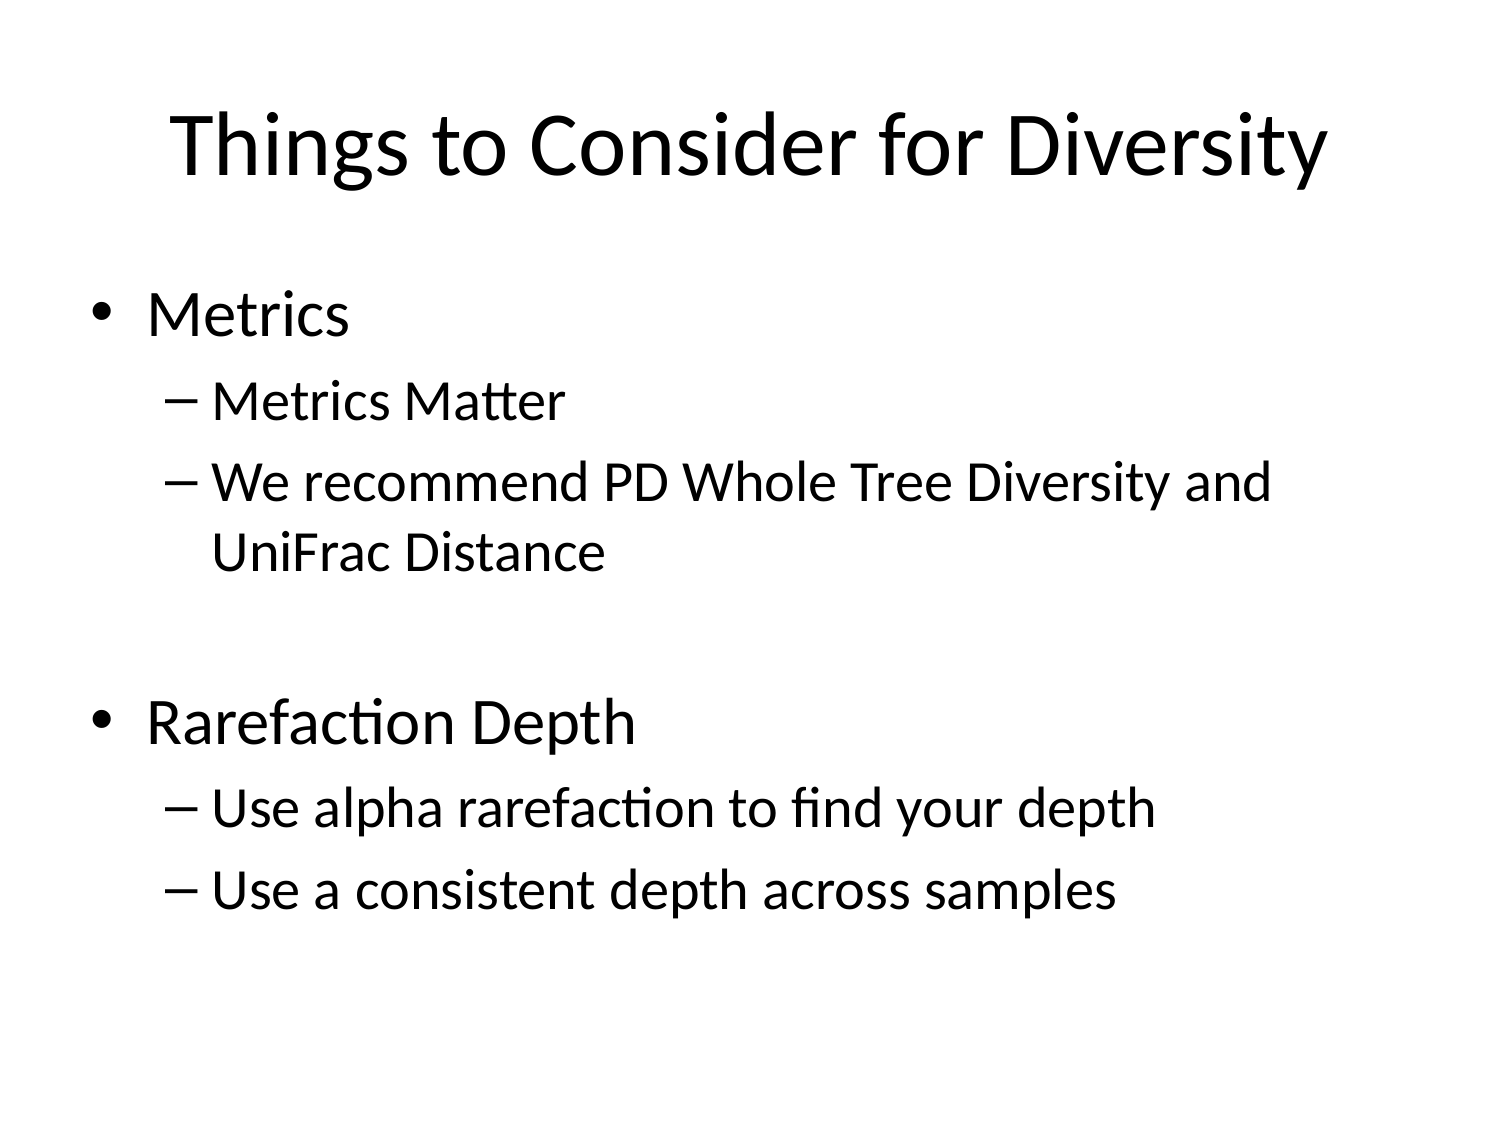

# Things to Consider for Diversity
Metrics
Metrics Matter
We recommend PD Whole Tree Diversity and UniFrac Distance

Rarefaction Depth
Use alpha rarefaction to find your depth
Use a consistent depth across samples